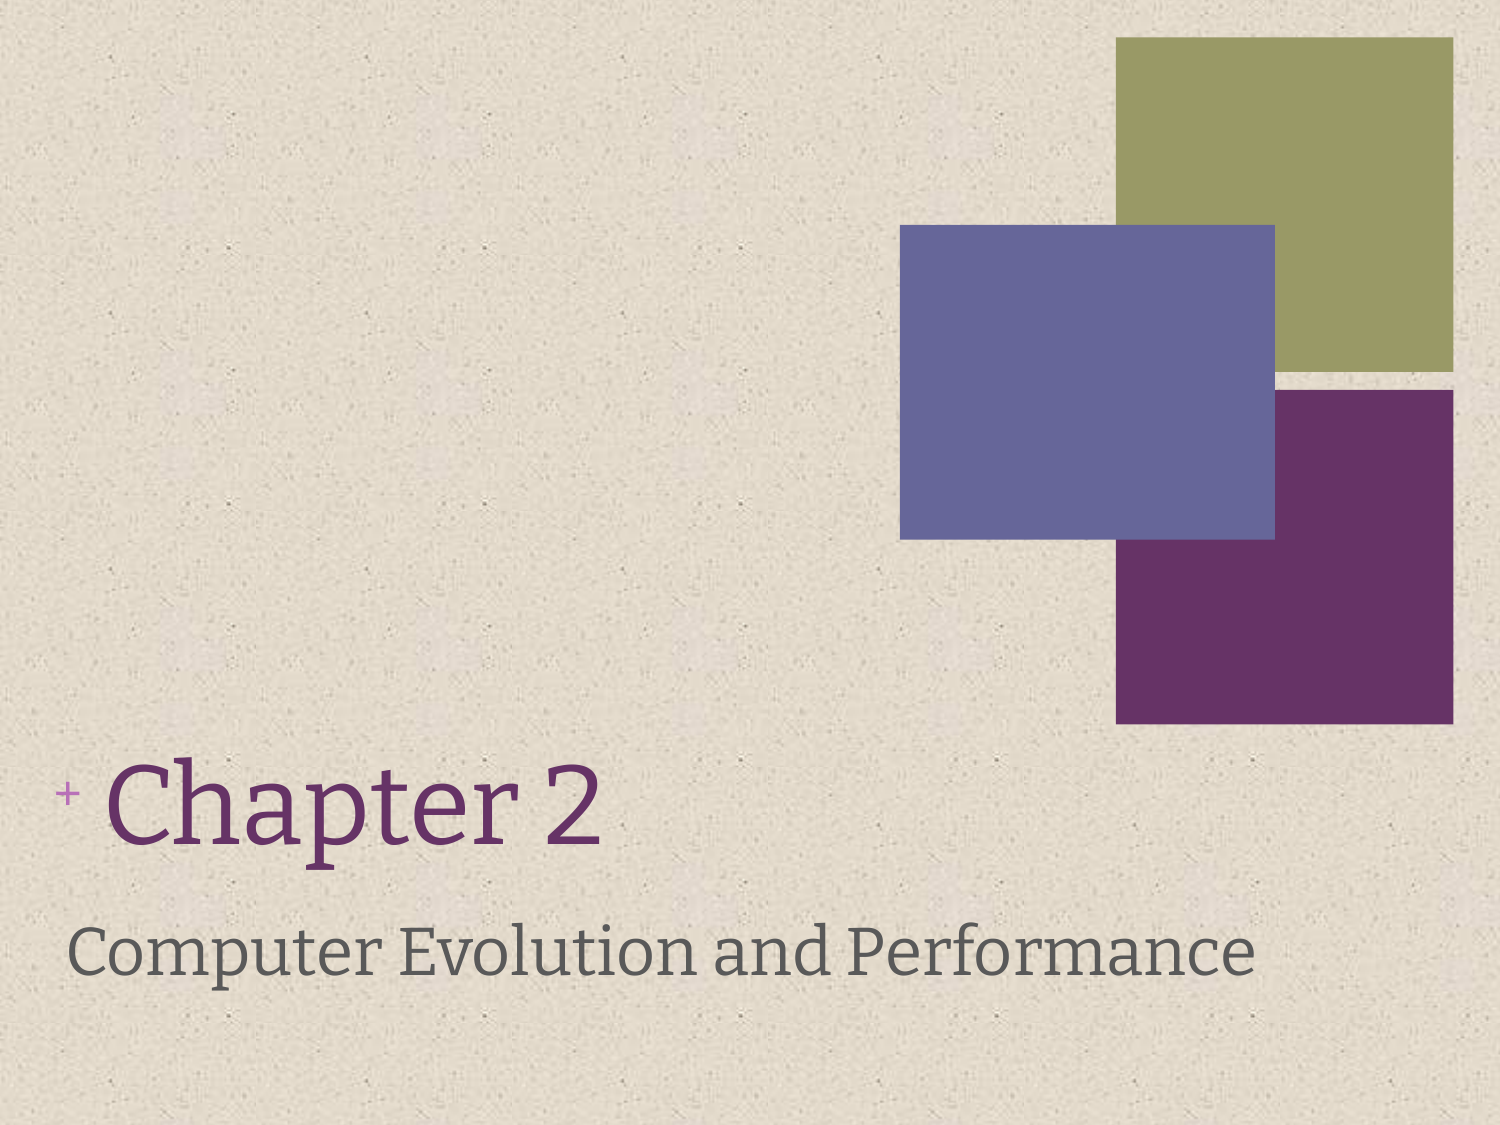

# Chapter 2
Computer Evolution and Performance